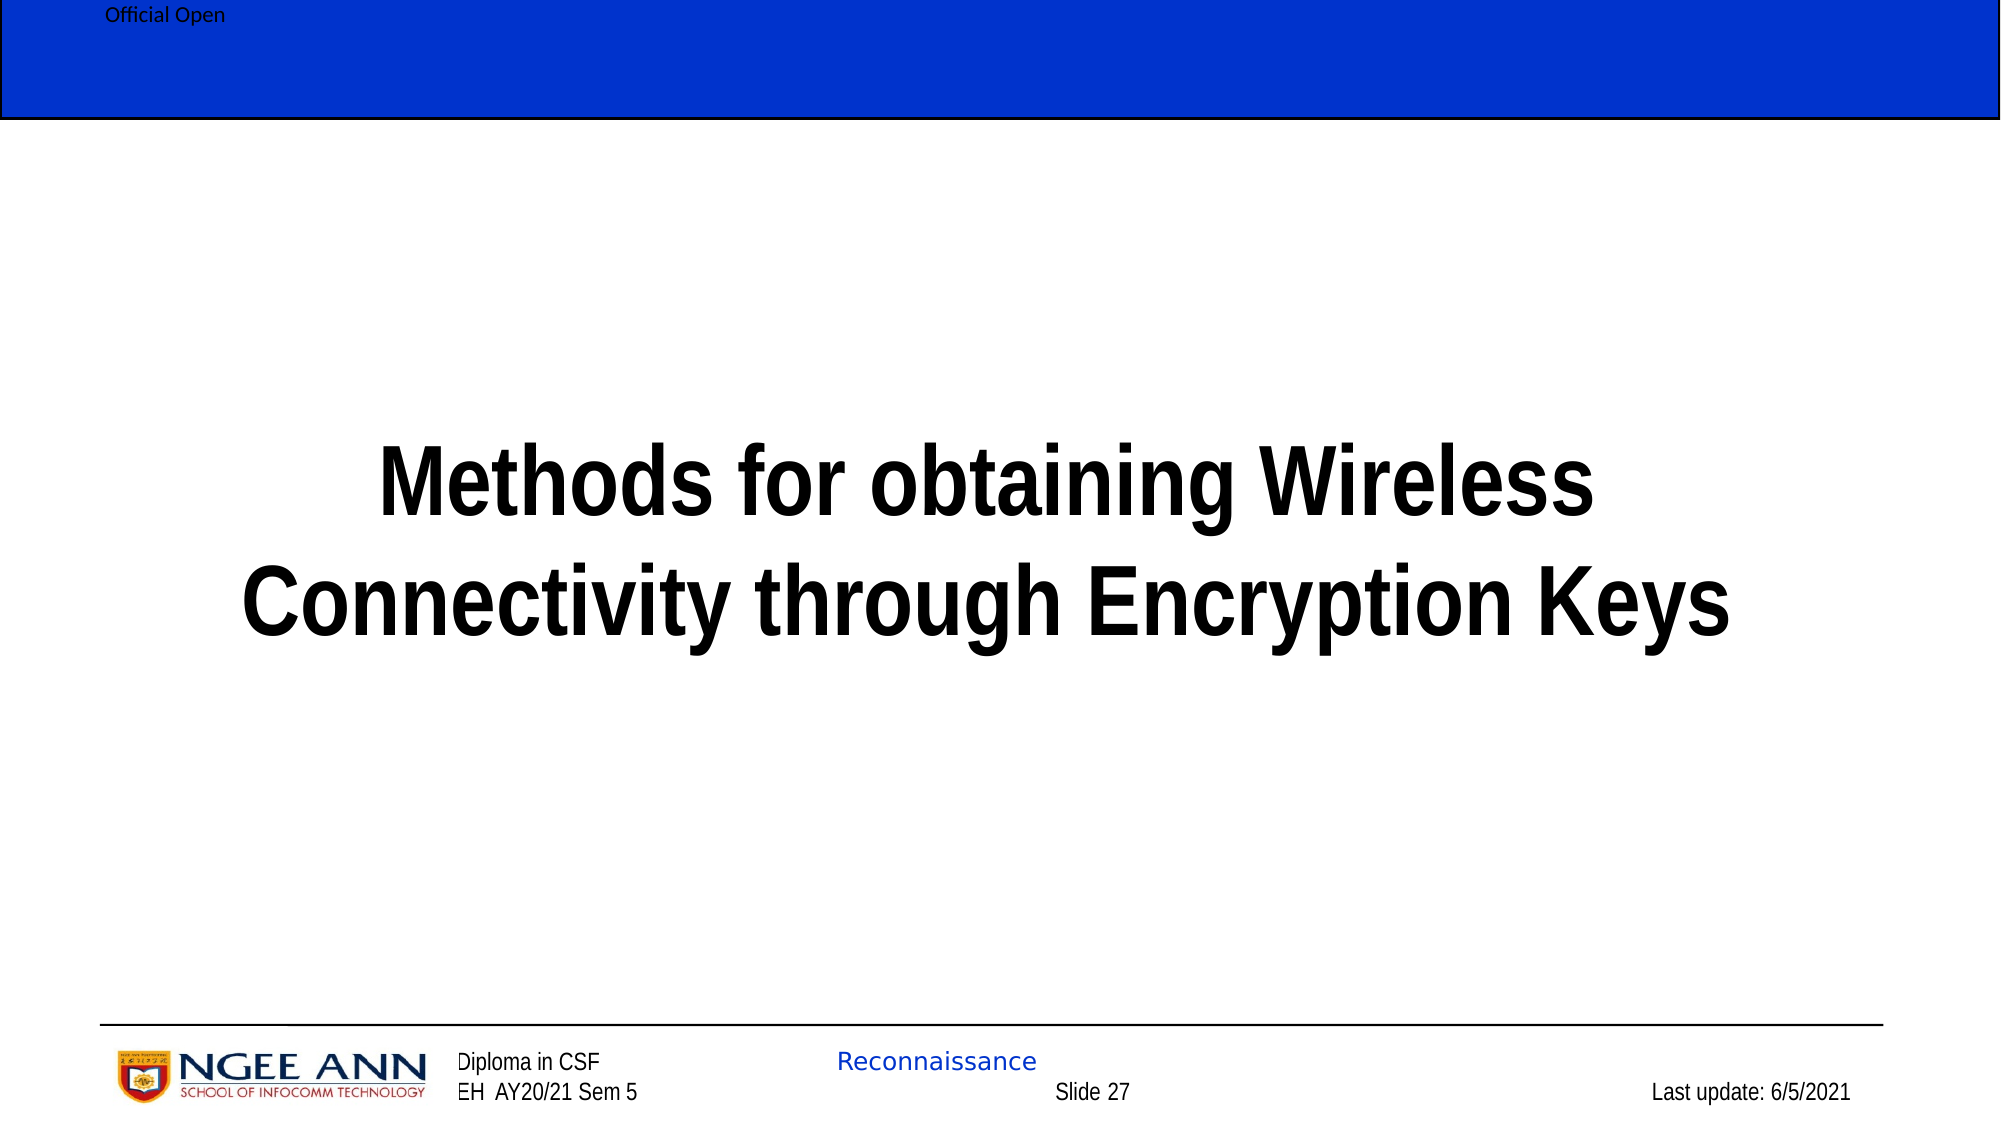

Methods for obtaining Wireless Connectivity through Encryption Keys